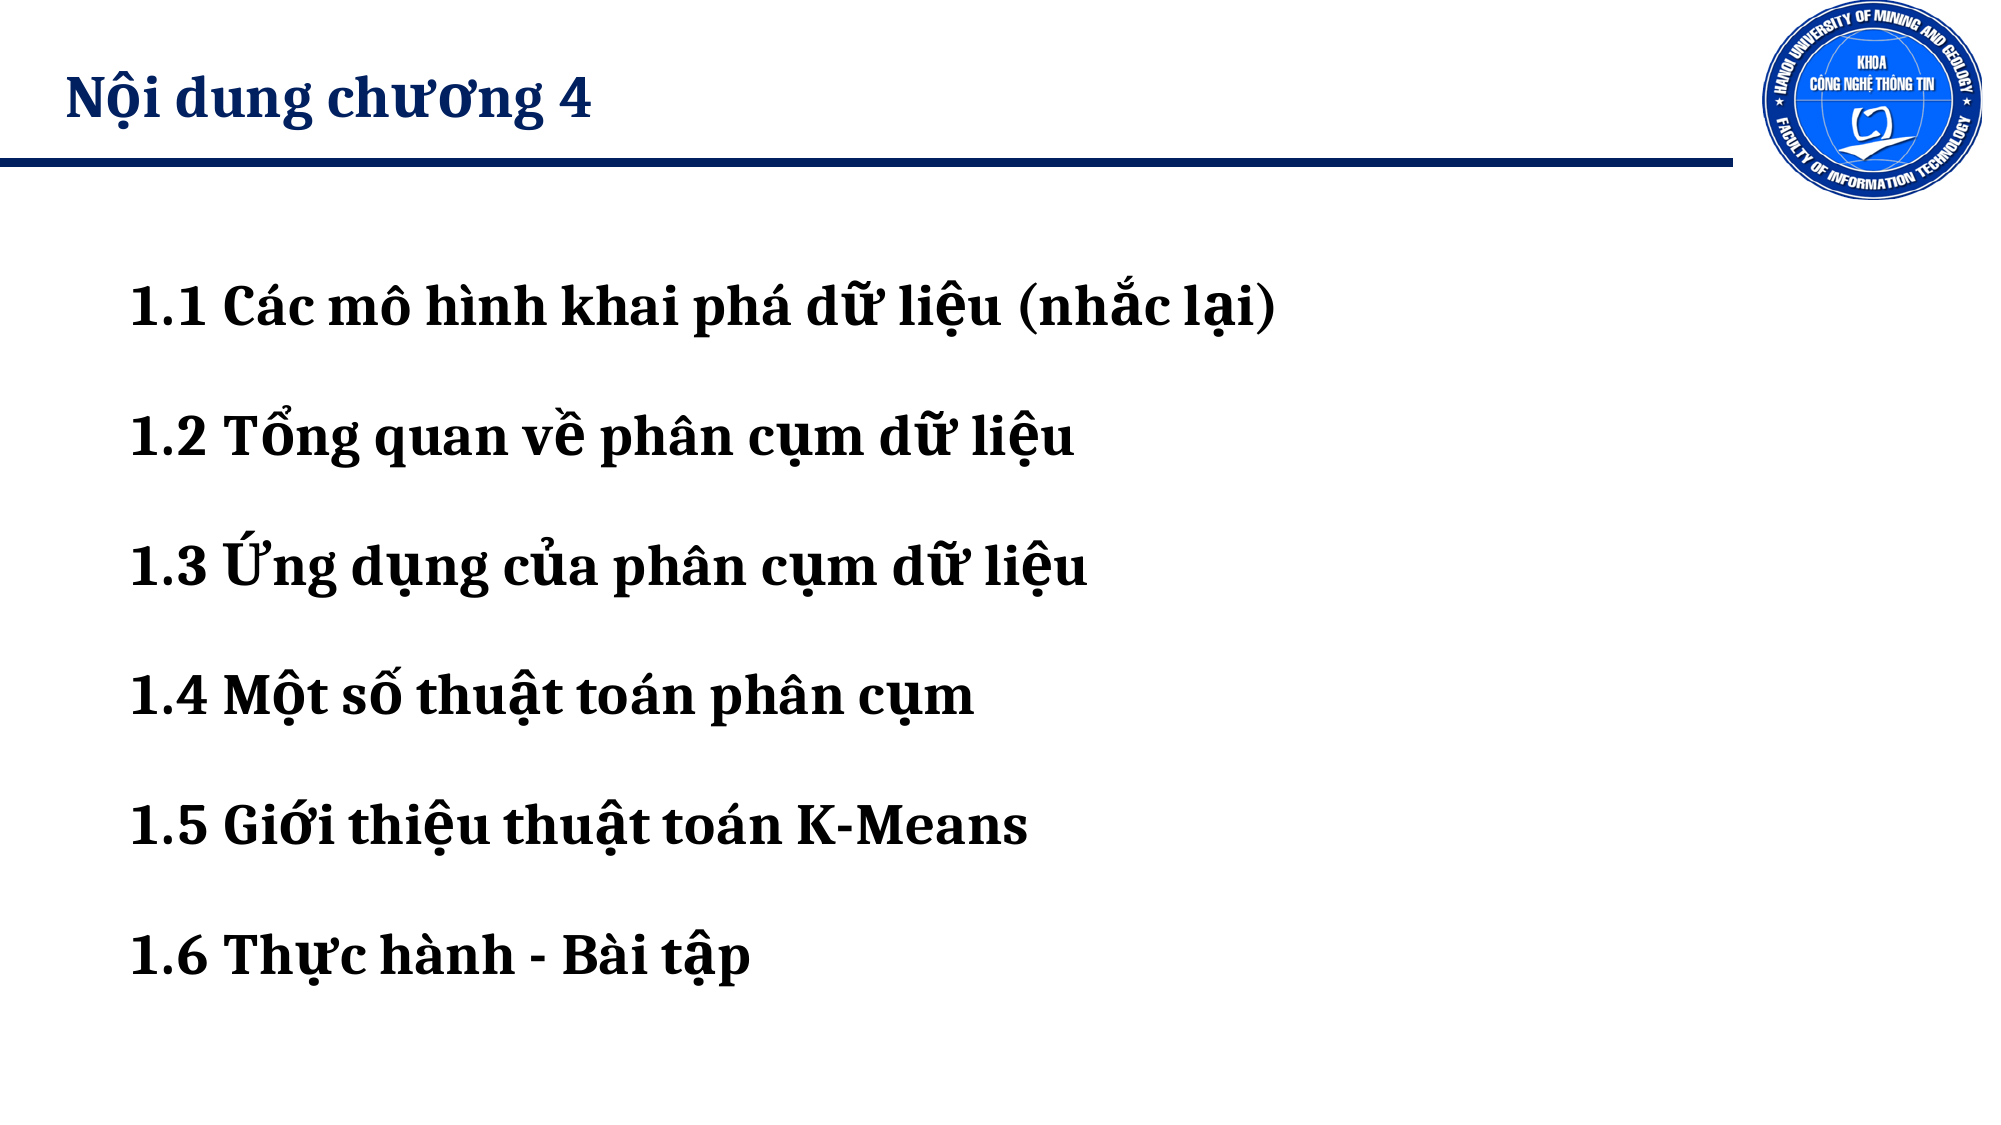

# Nội dung chương 4
1.1 Các mô hình khai phá dữ liệu (nhắc lại)
1.2 Tổng quan về phân cụm dữ liệu
1.3 Ứng dụng của phân cụm dữ liệu
1.4 Một số thuật toán phân cụm
1.5 Giới thiệu thuật toán K-Means
1.6 Thực hành - Bài tập